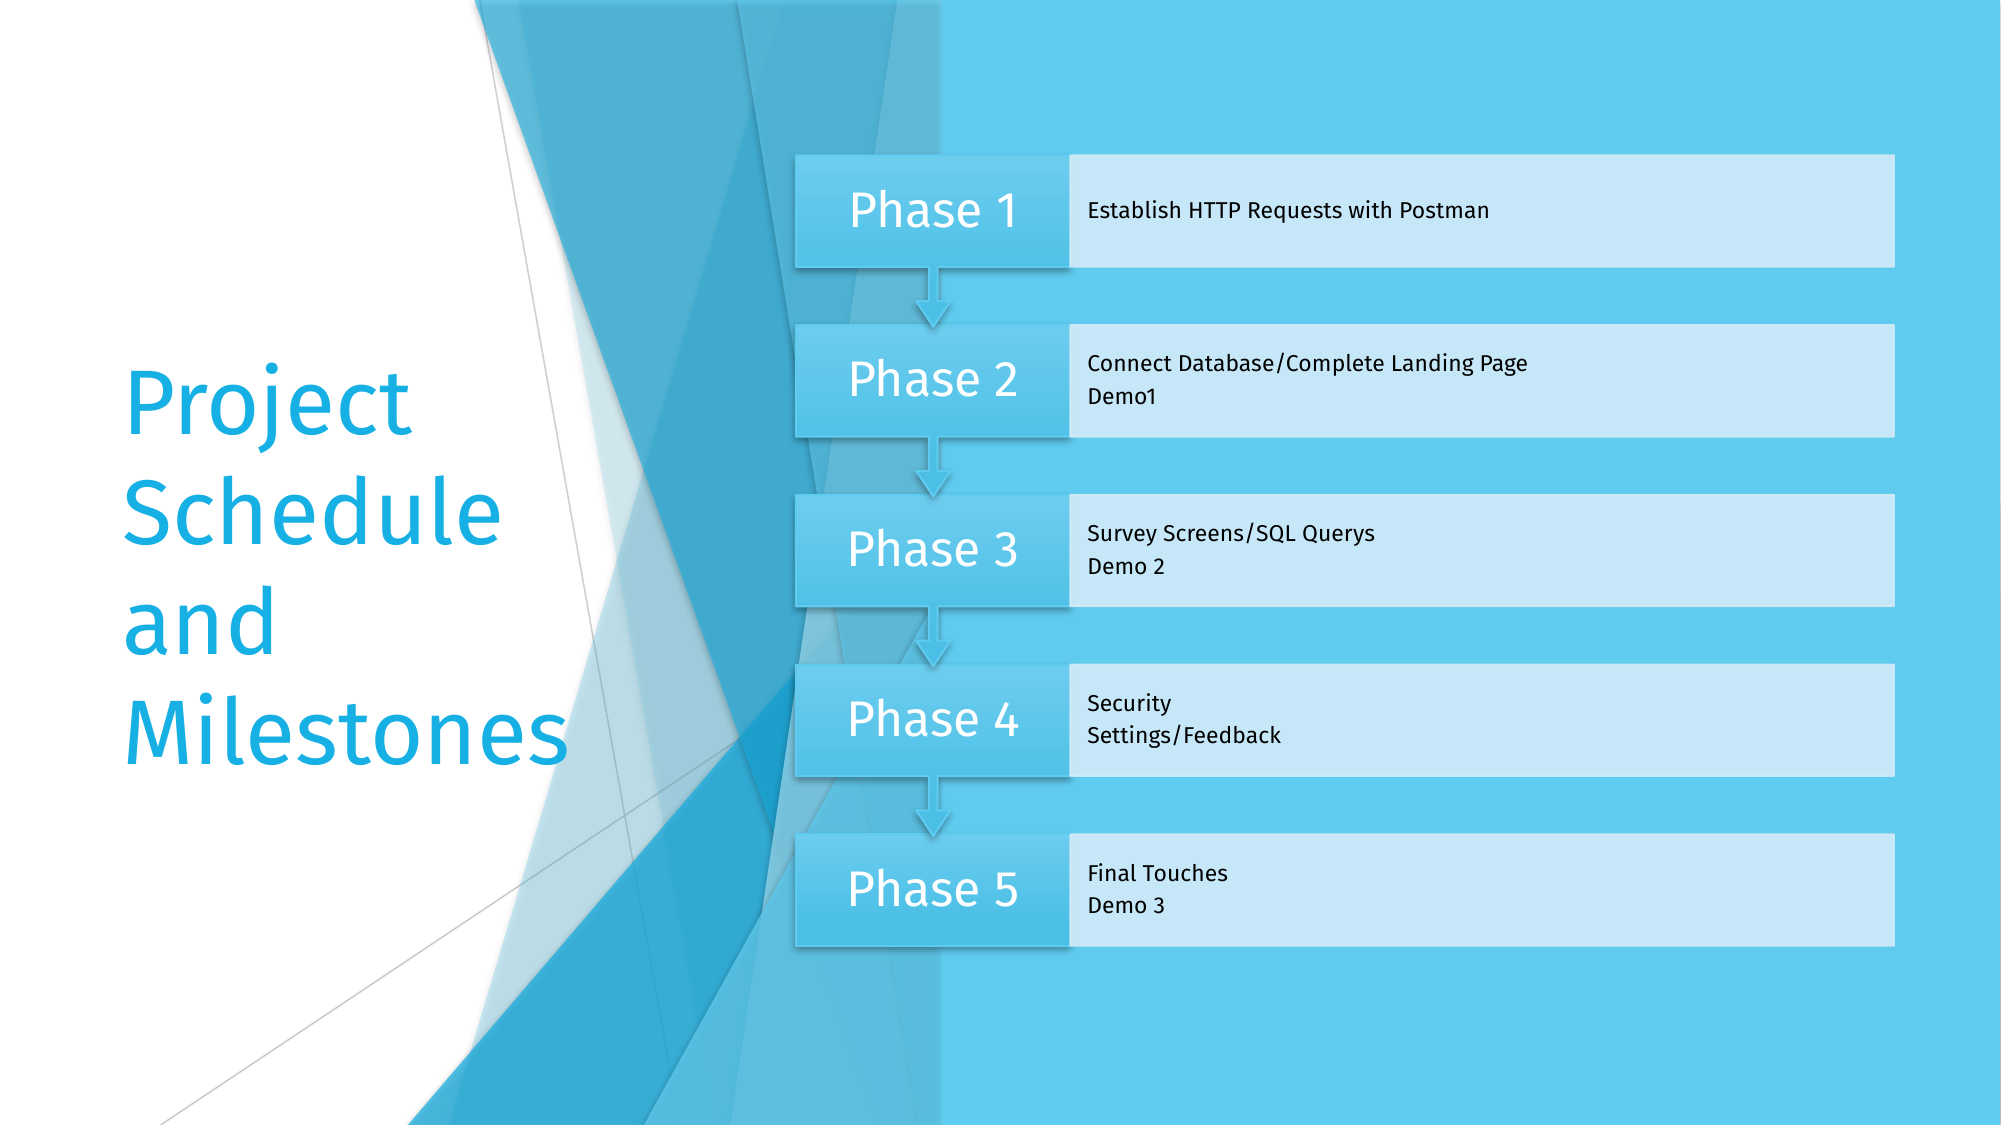

Phase 5
Final Touches
Demo 3
Phase 4
Security
Settings/Feedback
Phase 3
Survey Screens/SQL Querys
Demo 2
Phase 2
Connect Database/Complete Landing Page
Demo1
Phase 1
Establish HTTP Requests with Postman
# Project Schedule and Milestones